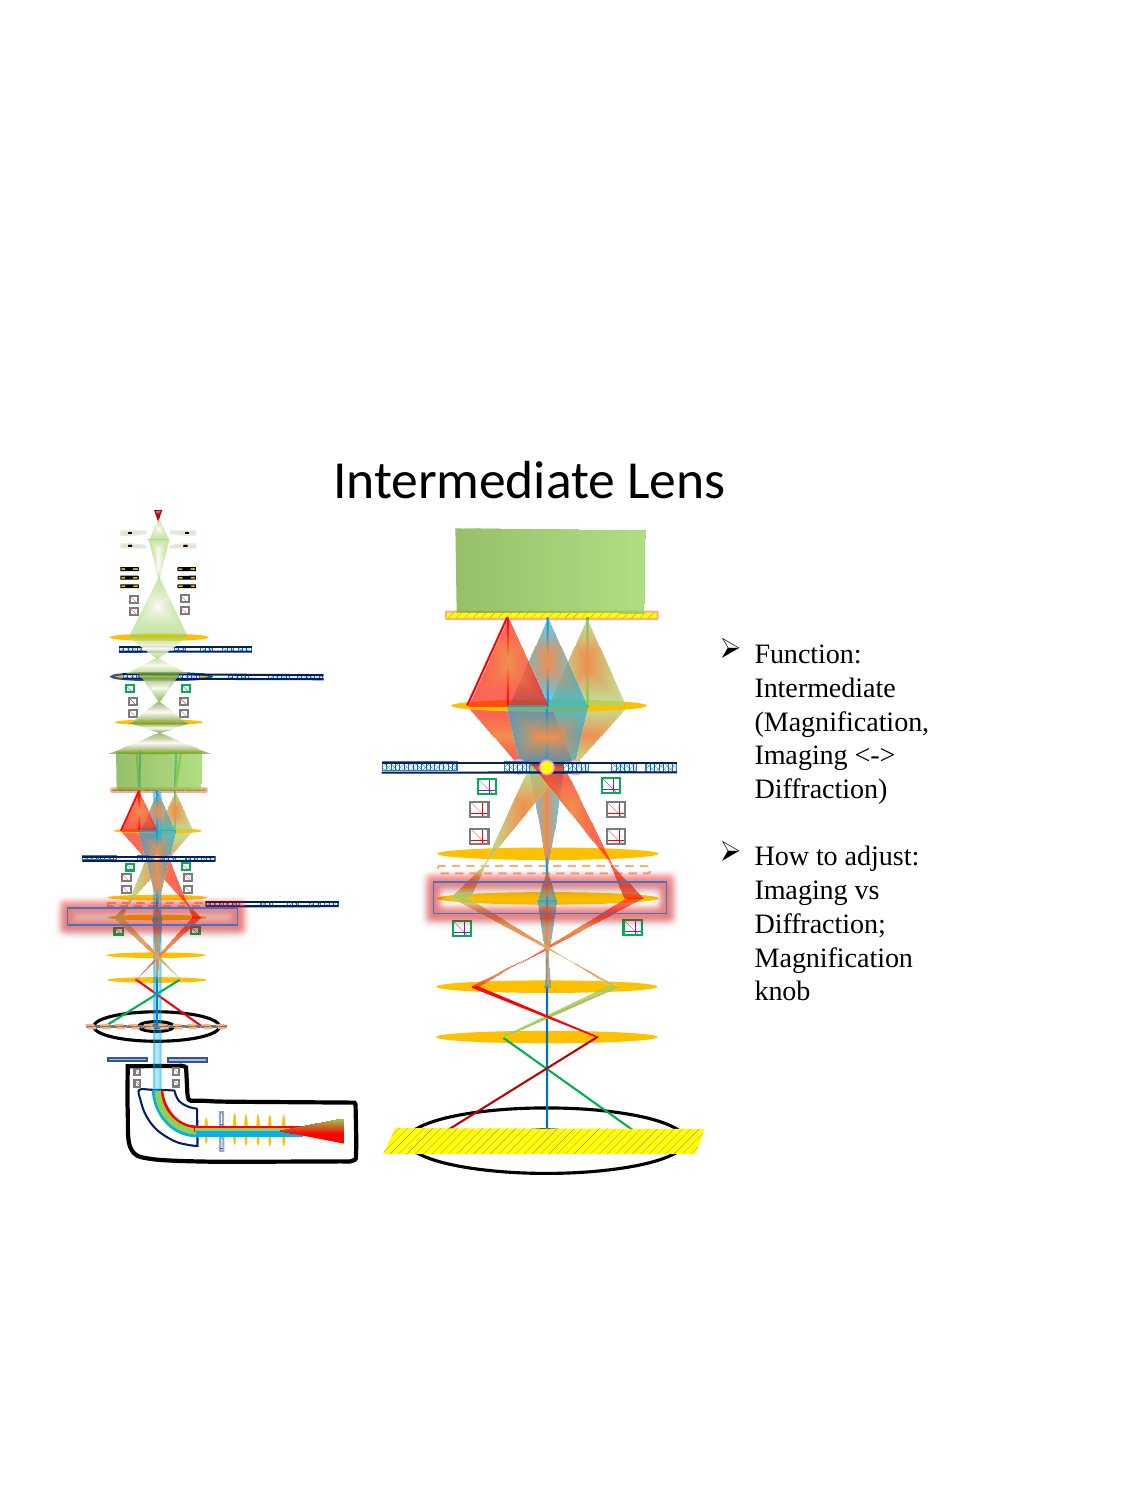

# Intermediate Lens

Function: Intermediate (Magnification, Imaging <-> Diffraction)

How to adjust: Imaging vs Diffraction; Magnification knob